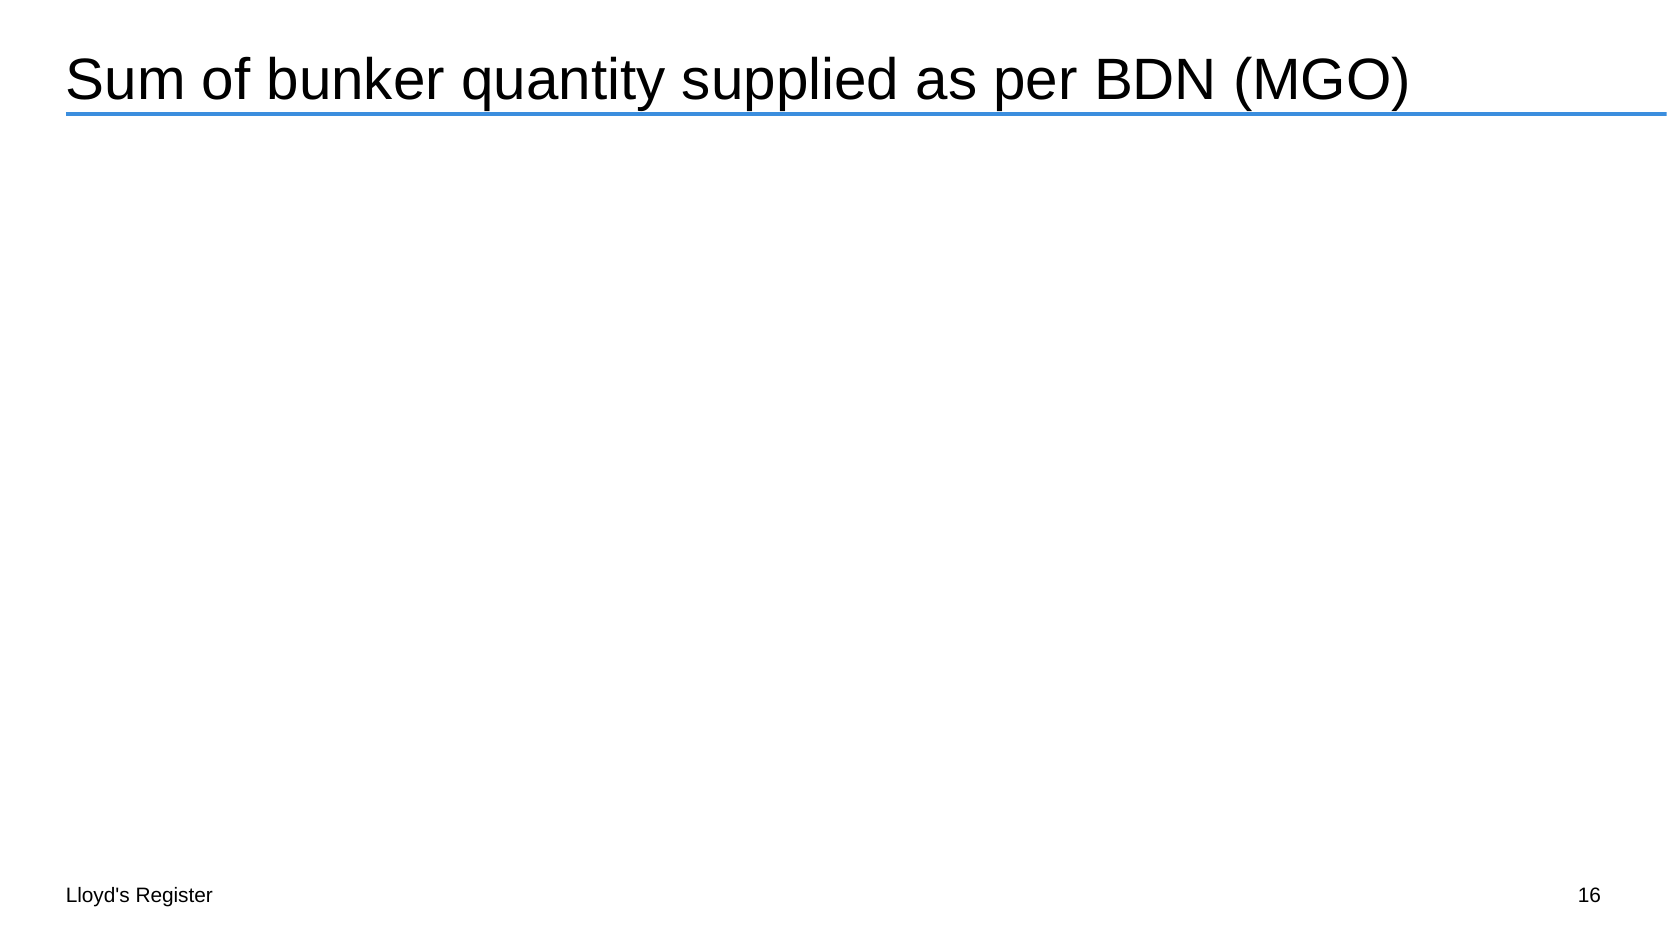

# Sum of bunker quantity supplied as per BDN (MGO)
Lloyd's Register
16